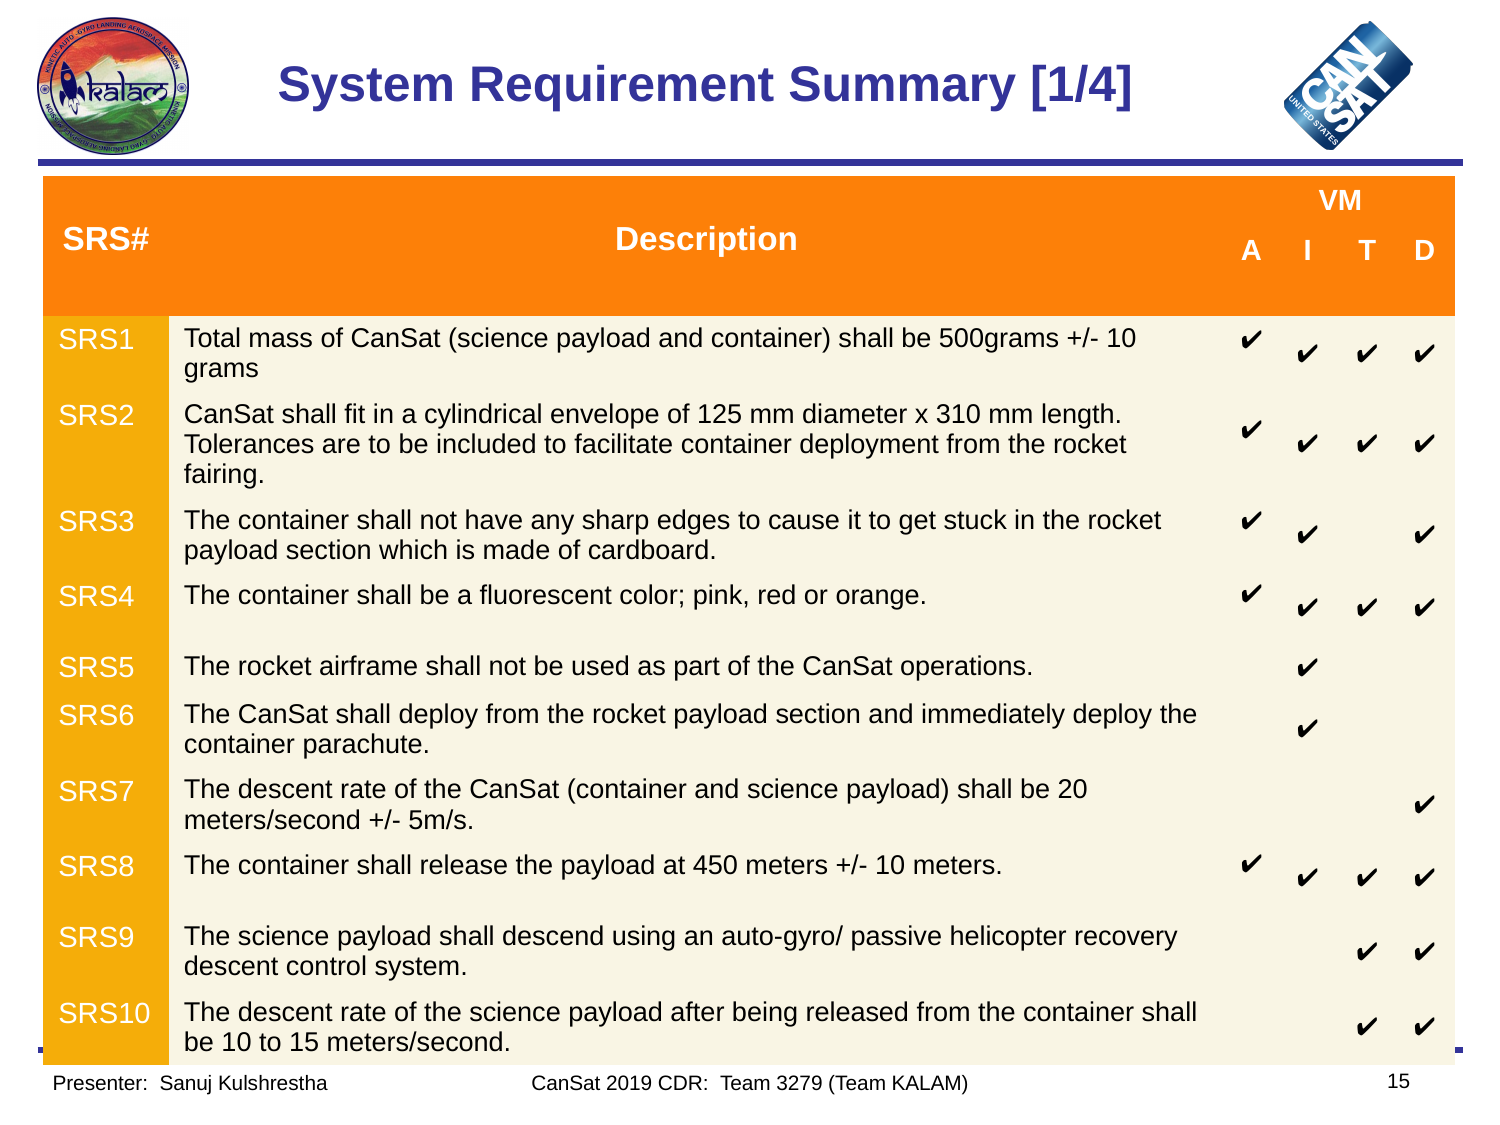

# System Requirement Summary [1/4]
| SRS# | Description | VM |  |  |  |
| --- | --- | --- | --- | --- | --- |
|  |  | A | I | T | D |
| SRS1 | Total mass of CanSat (science payload and container) shall be 500grams +/- 10 grams | ✔️ | ✔️ | ✔️ | ✔️ |
| SRS2 | CanSat shall fit in a cylindrical envelope of 125 mm diameter x 310 mm length. Tolerances are to be included to facilitate container deployment from the rocket fairing. | ✔️ | ✔️ | ✔️ | ✔️ |
| SRS3 | The container shall not have any sharp edges to cause it to get stuck in the rocket payload section which is made of cardboard. | ✔️ | ✔️ |  | ✔️ |
| SRS4 | The container shall be a fluorescent color; pink, red or orange. | ✔️ | ✔️ | ✔️ | ✔️ |
| SRS5 | The rocket airframe shall not be used as part of the CanSat operations. |  | ✔️ |  |  |
| SRS6 | The CanSat shall deploy from the rocket payload section and immediately deploy the container parachute. |  | ✔️ |  |  |
| SRS7 | The descent rate of the CanSat (container and science payload) shall be 20 meters/second +/- 5m/s. |  |  |  | ✔️ |
| SRS8 | The container shall release the payload at 450 meters +/- 10 meters. | ✔️ | ✔️ | ✔️ | ✔️ |
| SRS9 | The science payload shall descend using an auto-gyro/ passive helicopter recovery descent control system. |  |  | ✔️ | ✔️ |
| SRS10 | The descent rate of the science payload after being released from the container shall be 10 to 15 meters/second. |  |  | ✔️ | ✔️ |
15
Presenter:  Sanuj Kulshrestha
CanSat 2019 CDR:  Team 3279 (Team KALAM)